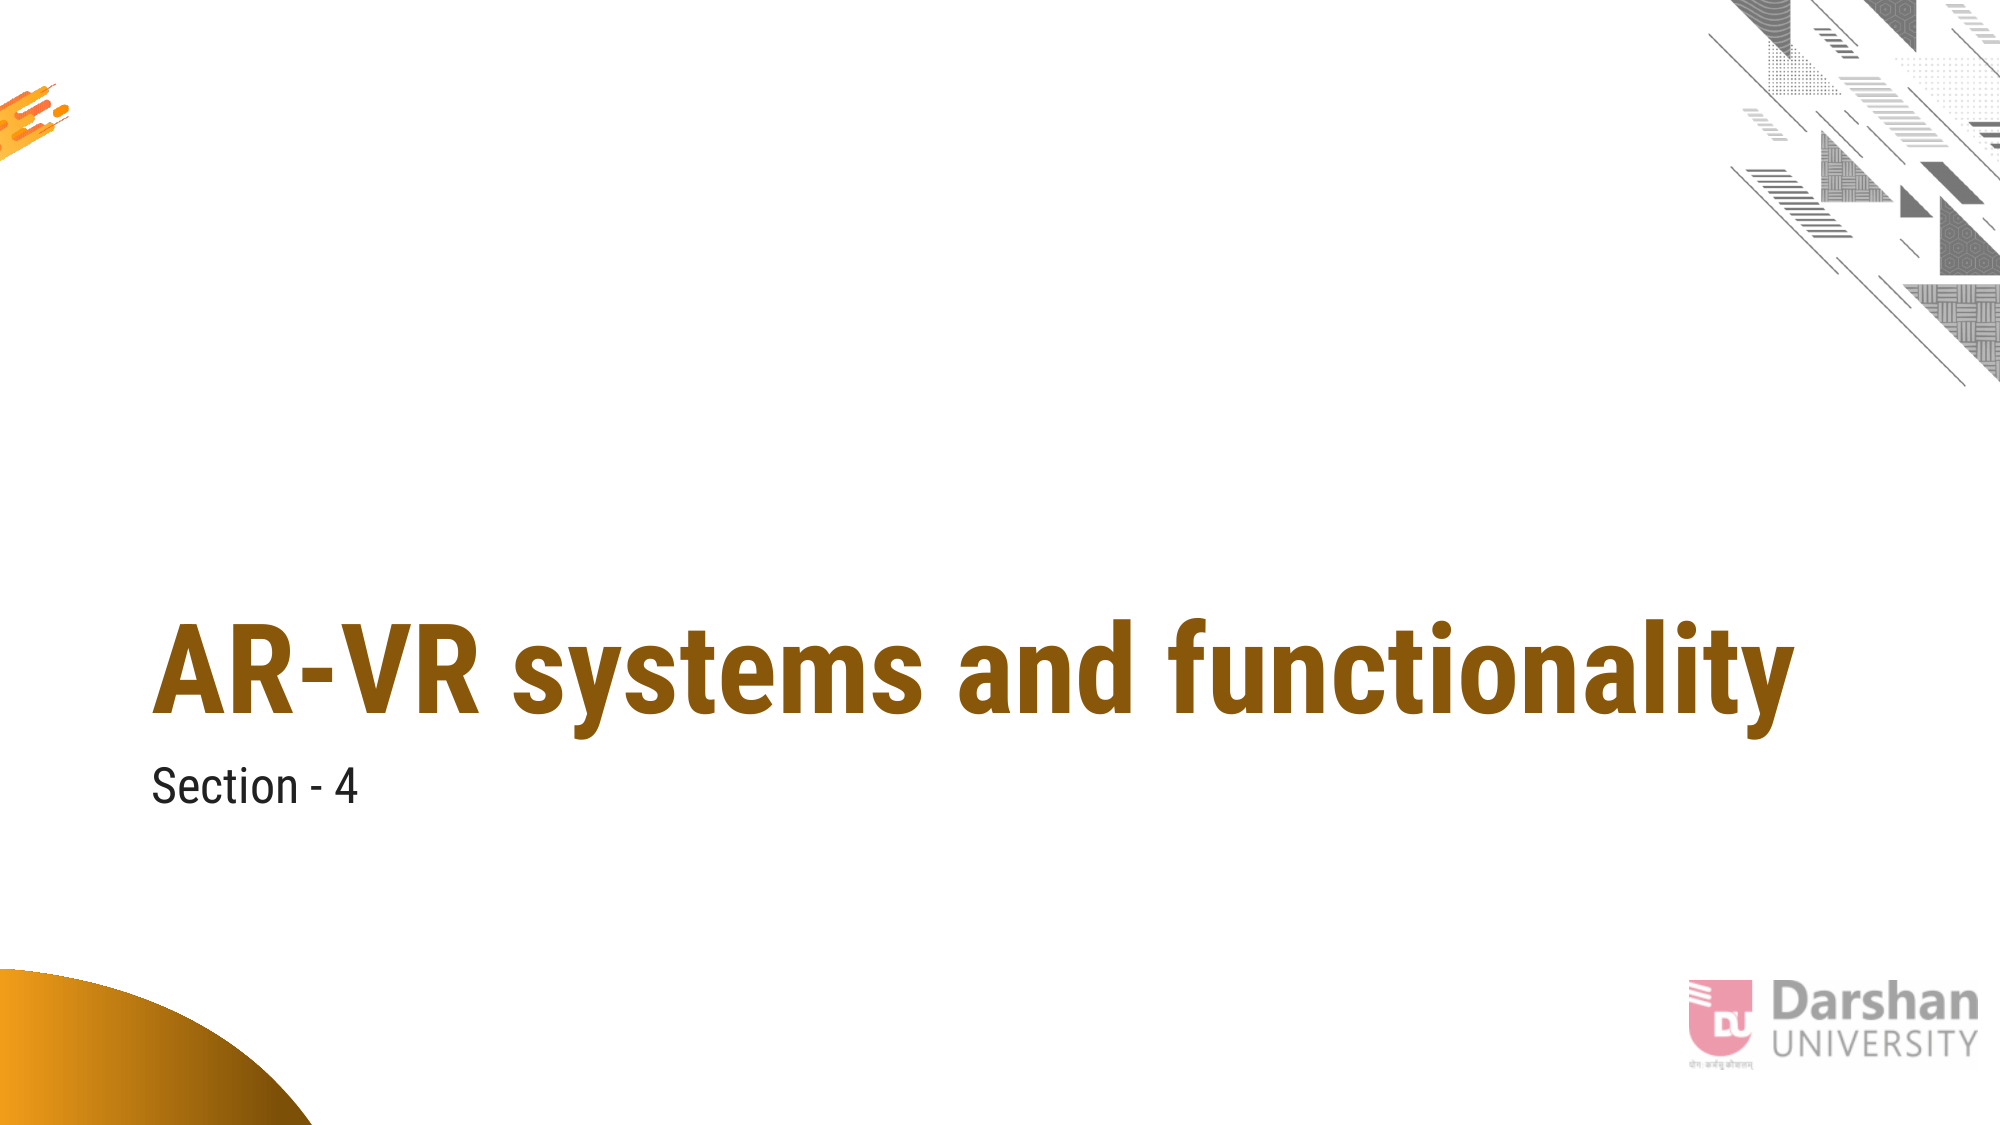

# AR-VR systems and functionality
Section - 4